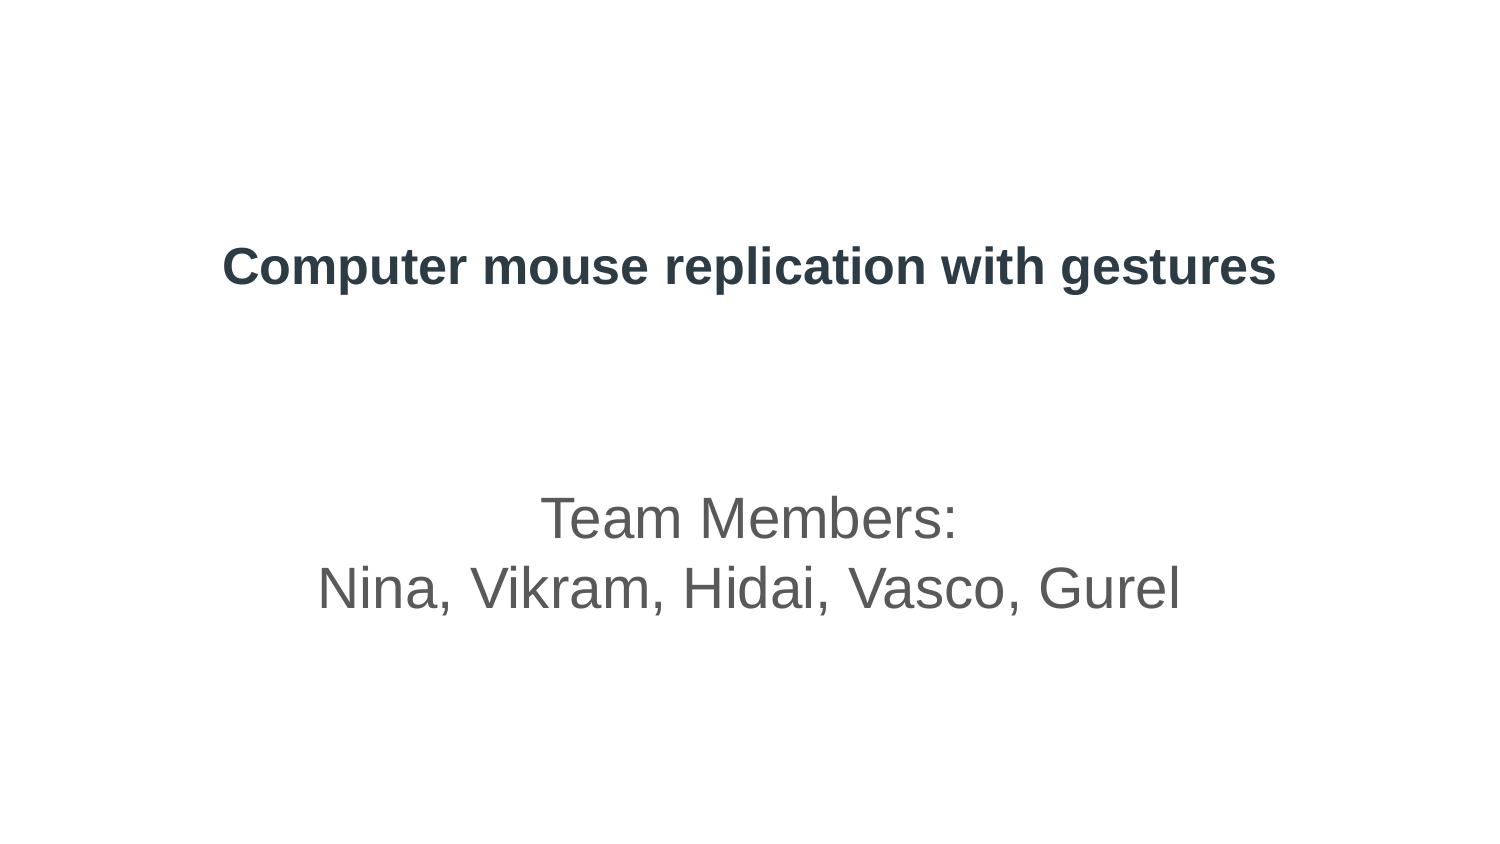

# Computer mouse replication with gestures

Team Members:
Nina, Vikram, Hidai, Vasco, Gurel